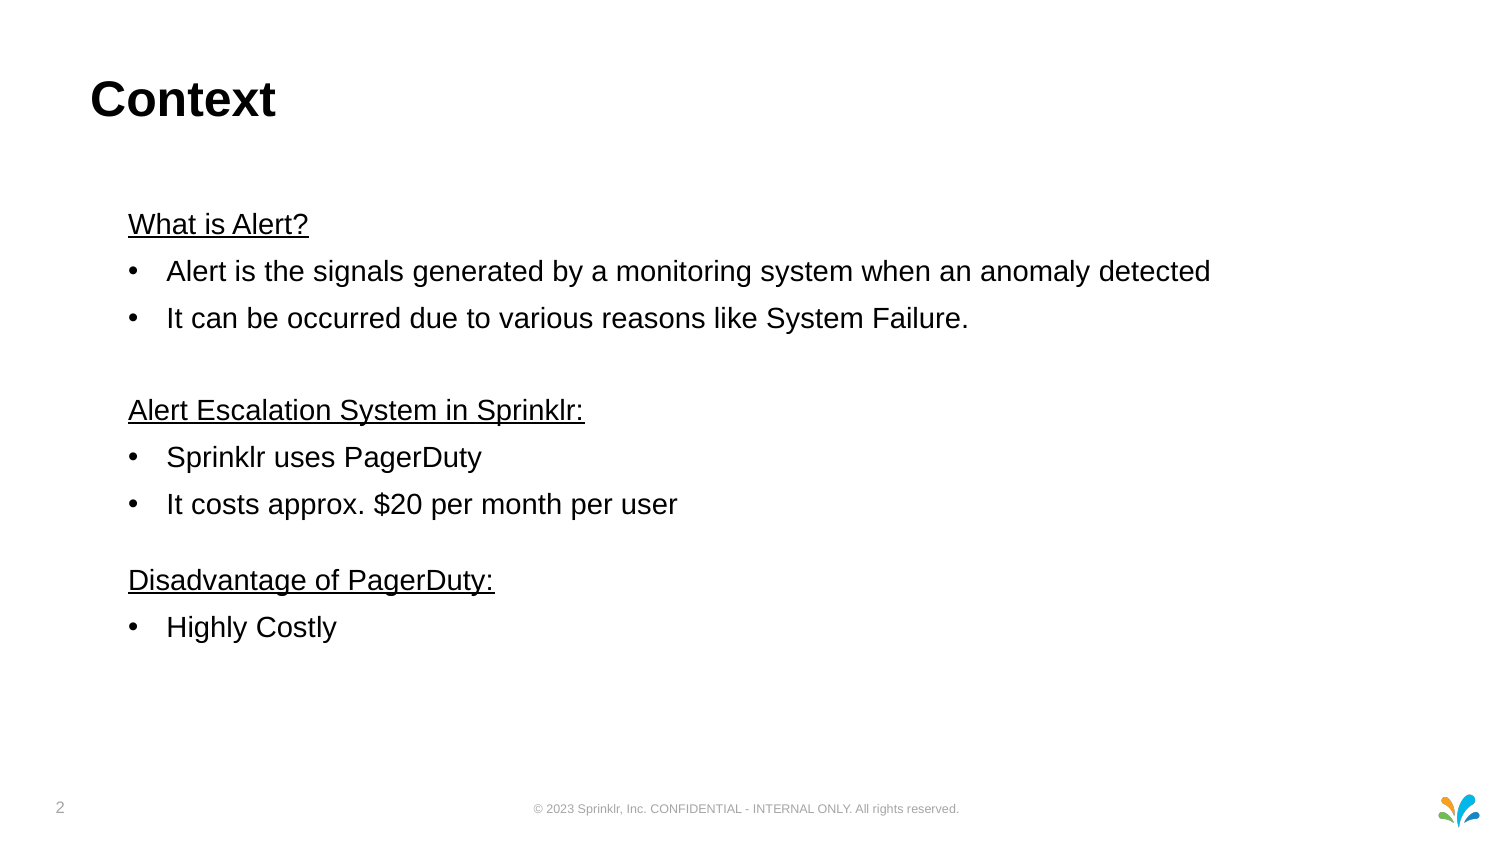

# Context
What is Alert?
Alert is the signals generated by a monitoring system when an anomaly detected
It can be occurred due to various reasons like System Failure.
Alert Escalation System in Sprinklr:
Sprinklr uses PagerDuty
It costs approx. $20 per month per user
Disadvantage of PagerDuty:
Highly Costly

© 2023 Sprinklr, Inc. CONFIDENTIAL - INTERNAL ONLY. All rights reserved.